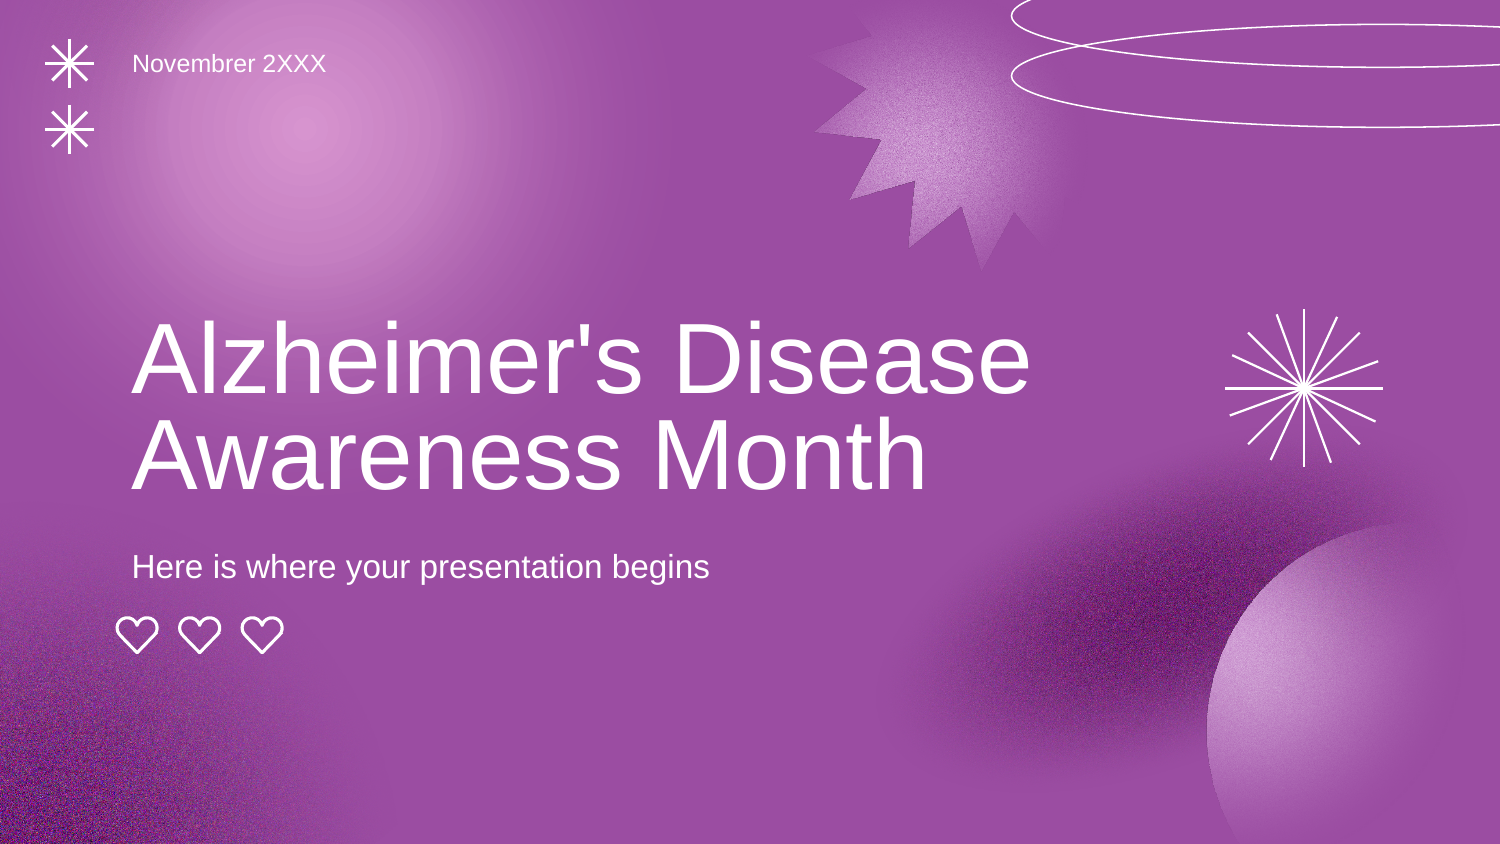

Novembrer 2XXX
# Alzheimer's Disease Awareness Month

Here is where your presentation begins